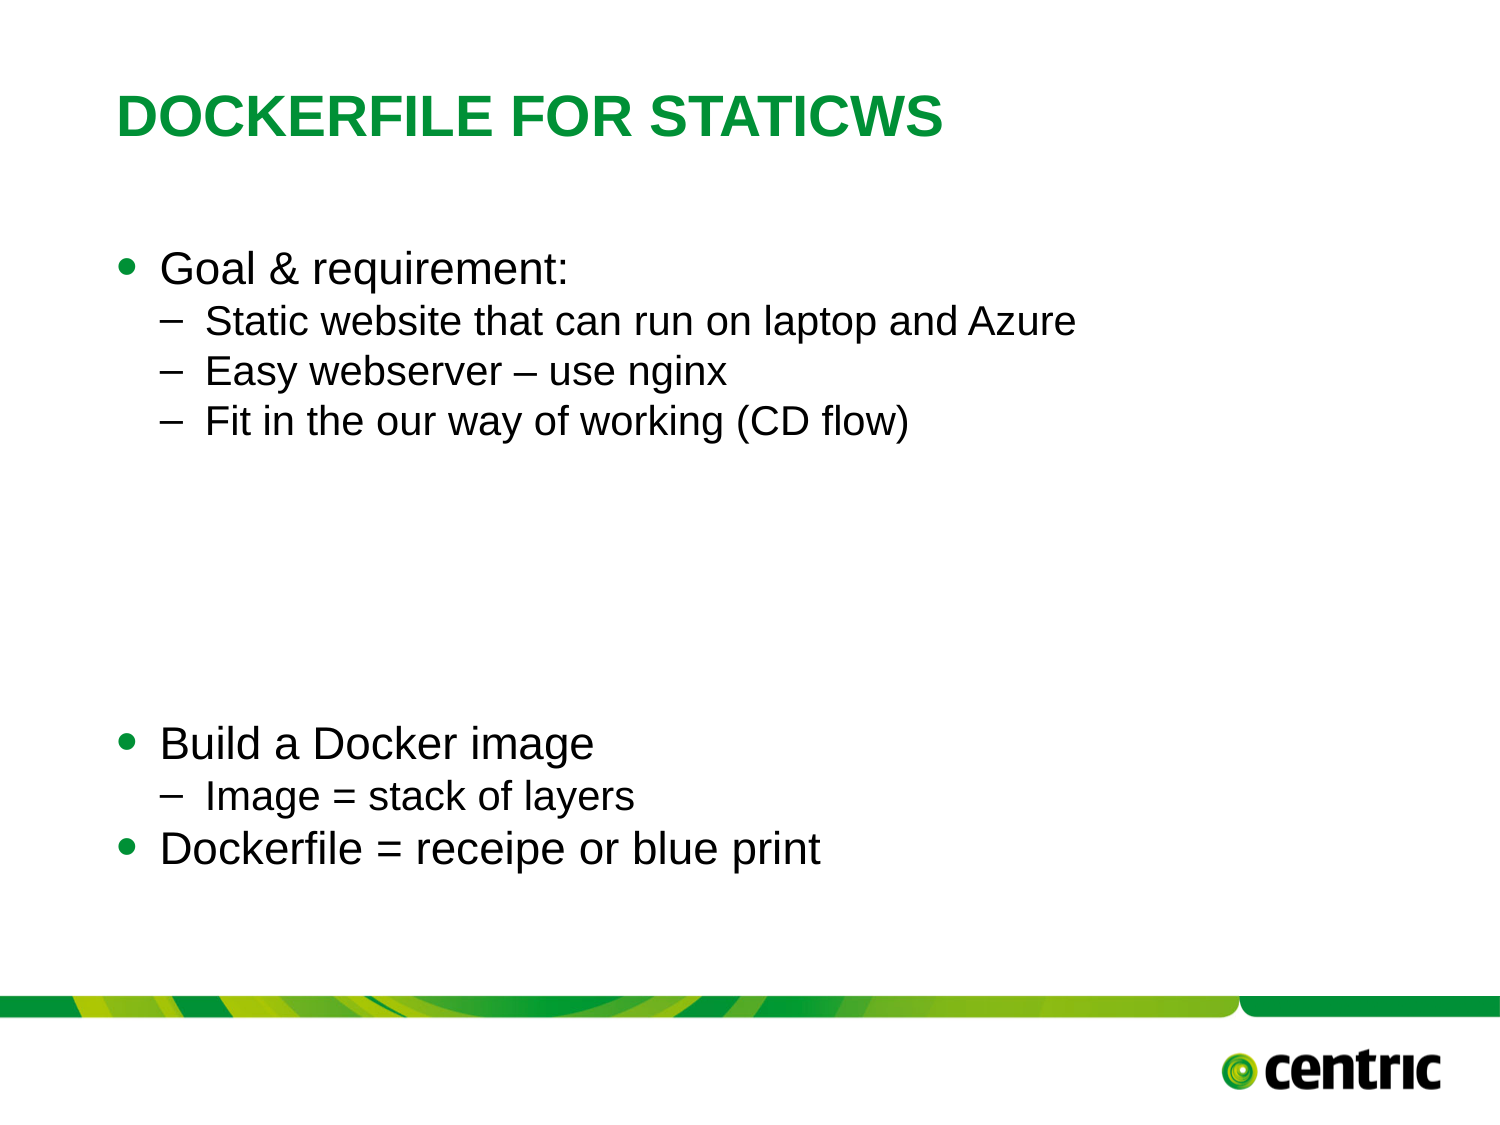

# DoCKERFILE FOR StaticWS
Goal & requirement:
Static website that can run on laptop and Azure
Easy webserver – use nginx
Fit in the our way of working (CD flow)

Build a Docker image
Image = stack of layers
Dockerfile = receipe or blue print

TITLE PRESENTATION
Versie 0.8 - 16 september 2017